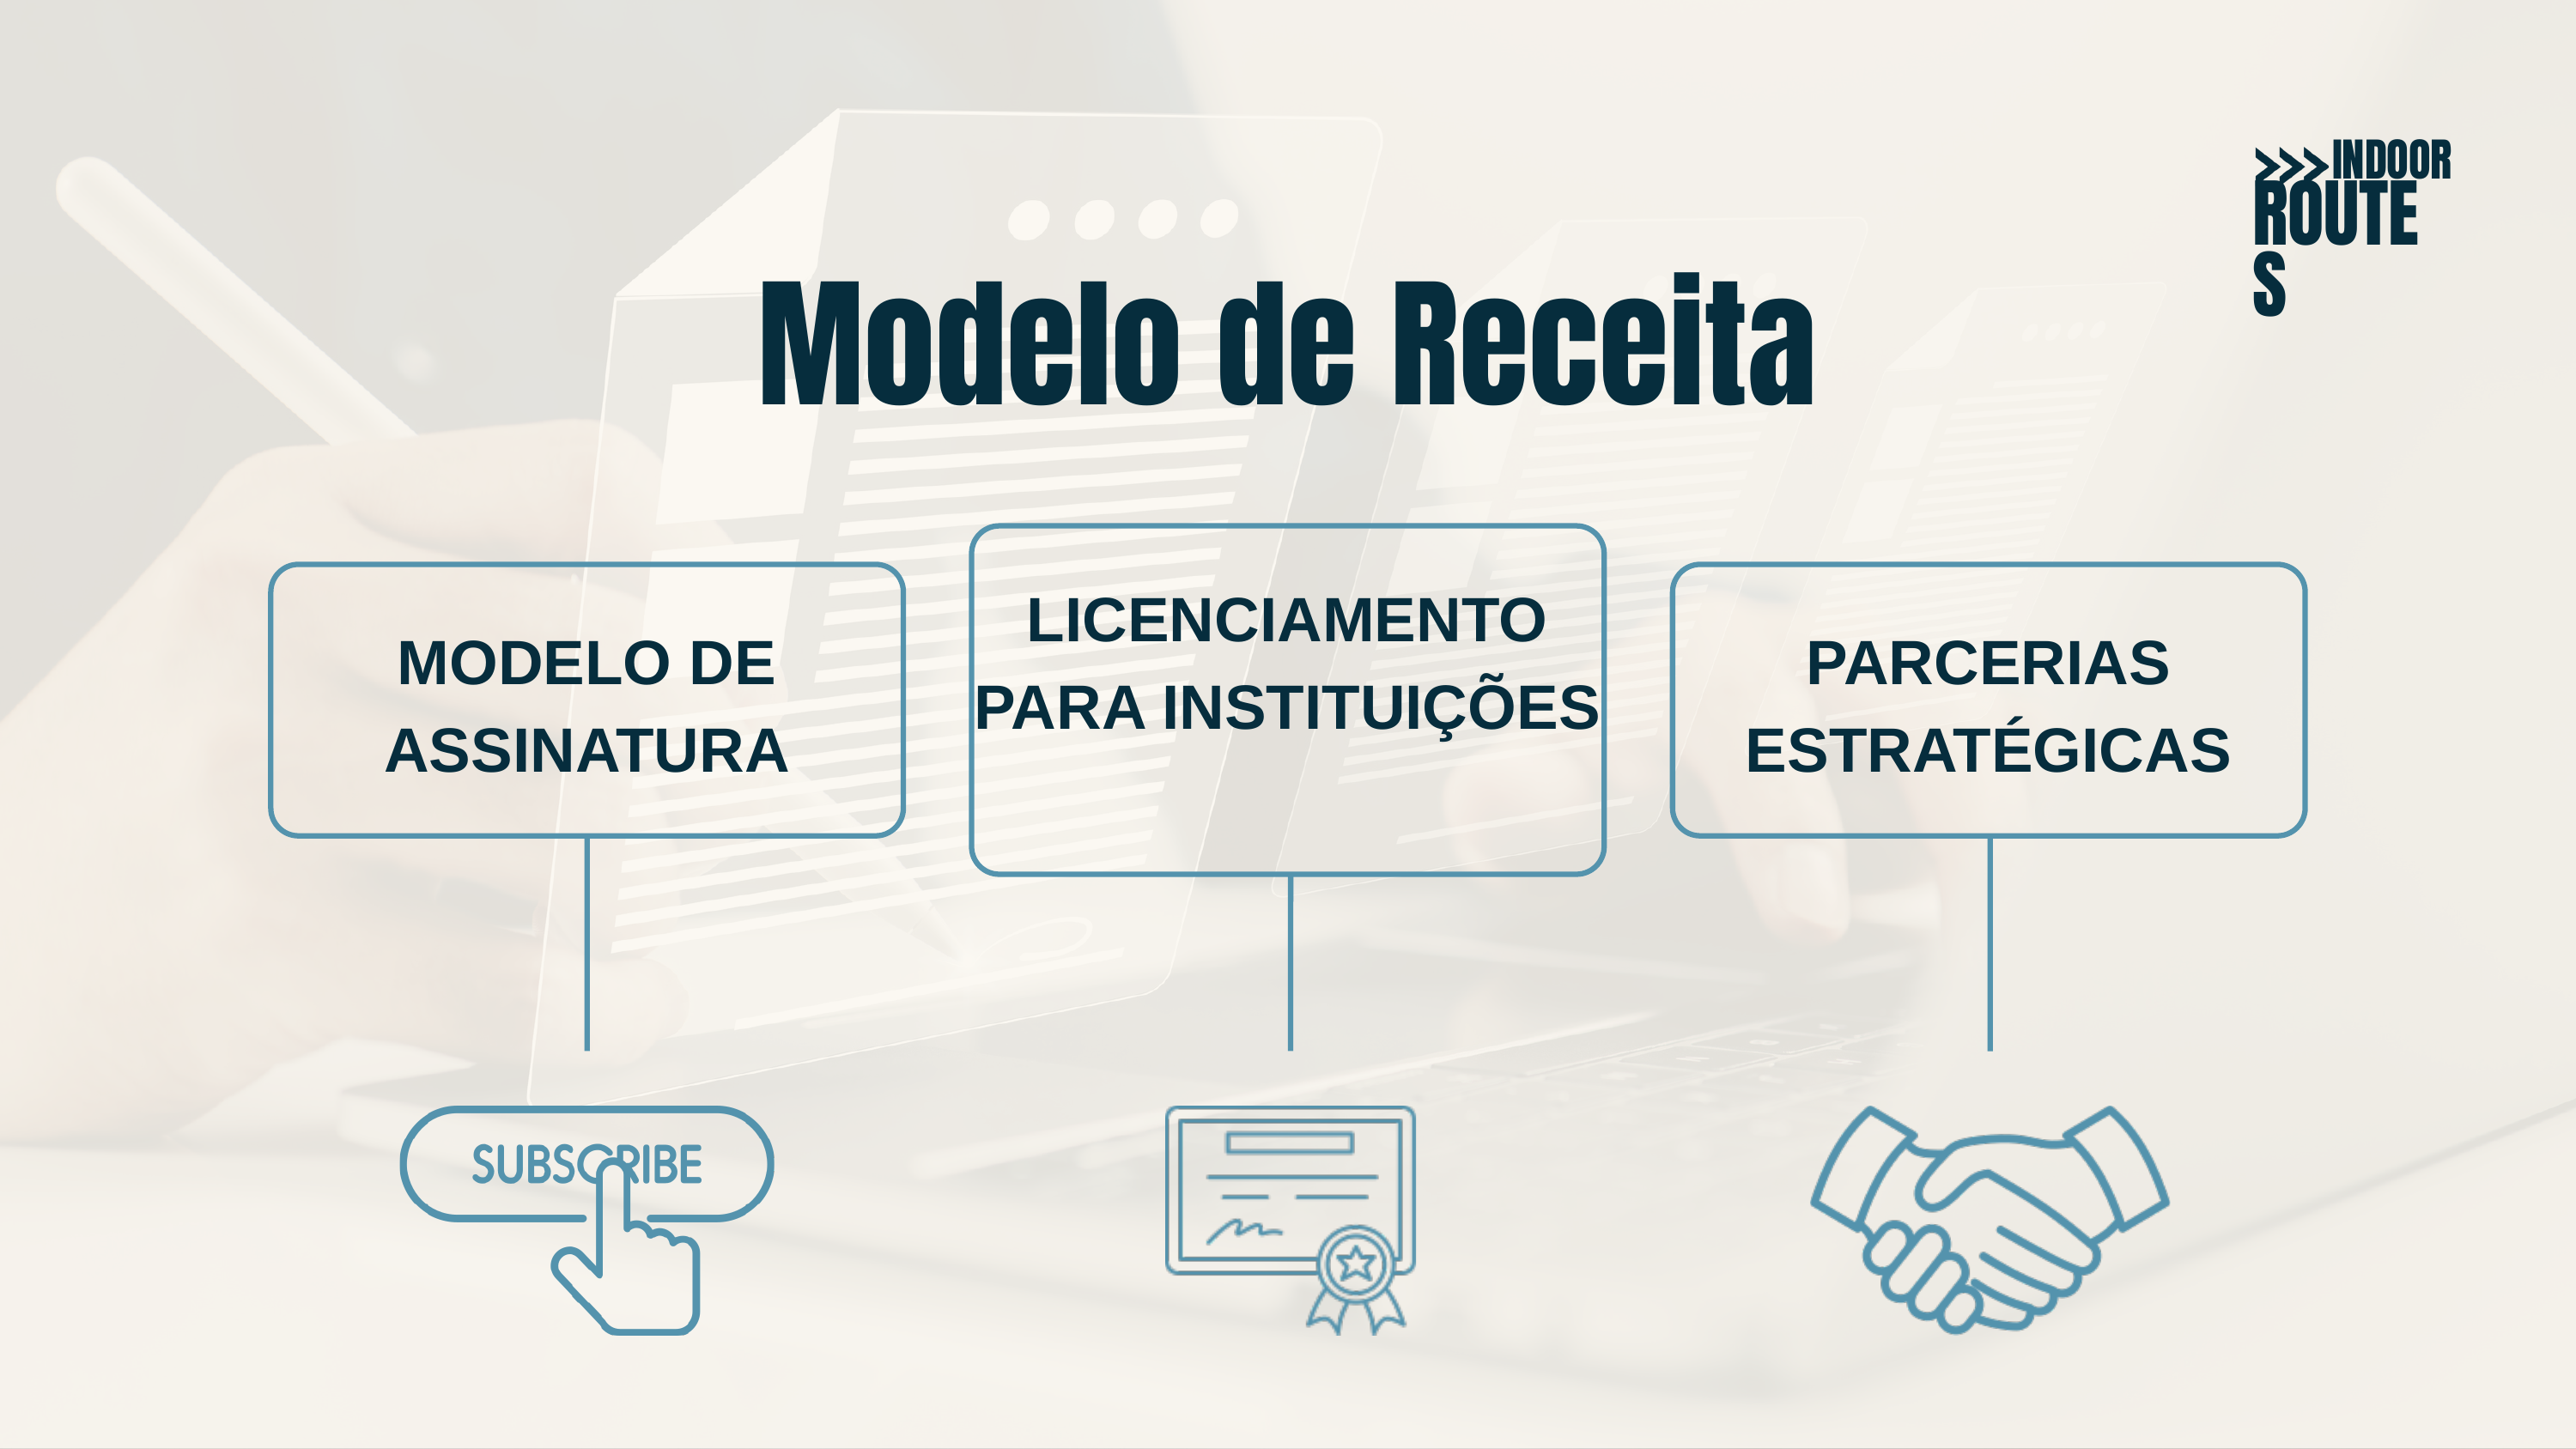

INDOOR
ROUTES
Modelo de Receita

LICENCIAMENTO PARA INSTITUIÇÕES
MODELO DE ASSINATURA
PARCERIAS ESTRATÉGICAS